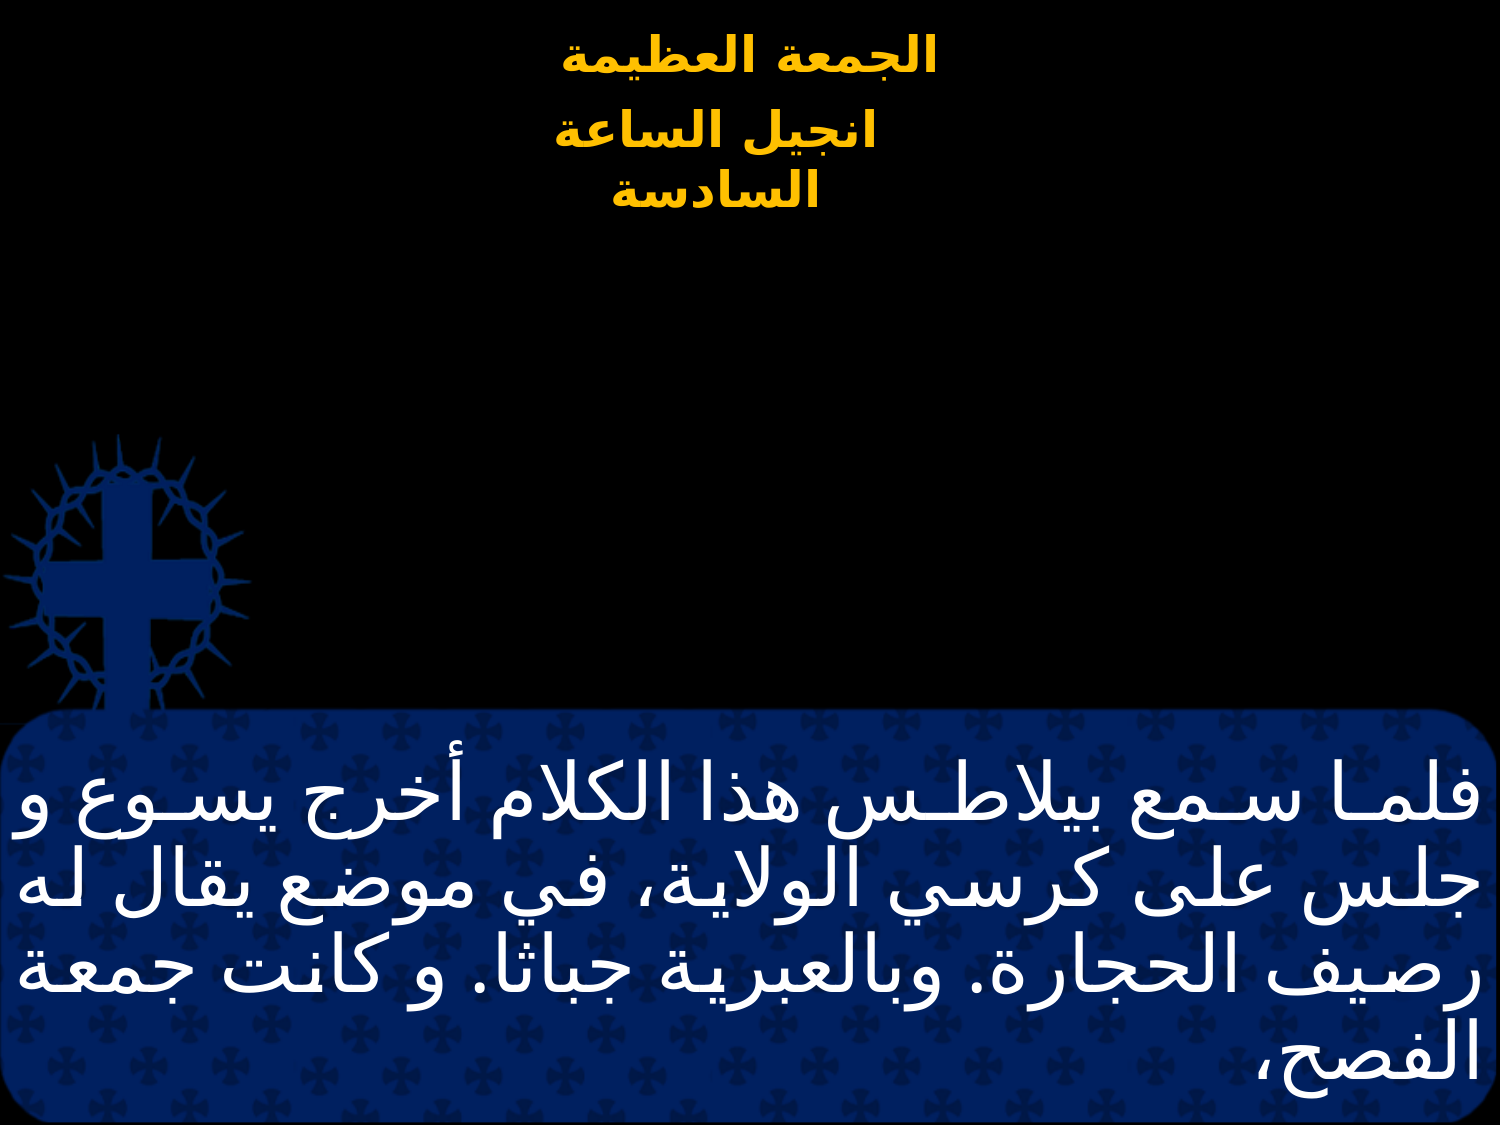

# فلما سمع بيلاطس هذا الكلام أخرج يسوع و جلس على كرسي الولاية، في موضع يقال له رصيف الحجارة. وبالعبرية جباثا. و كانت جمعة الفصح،